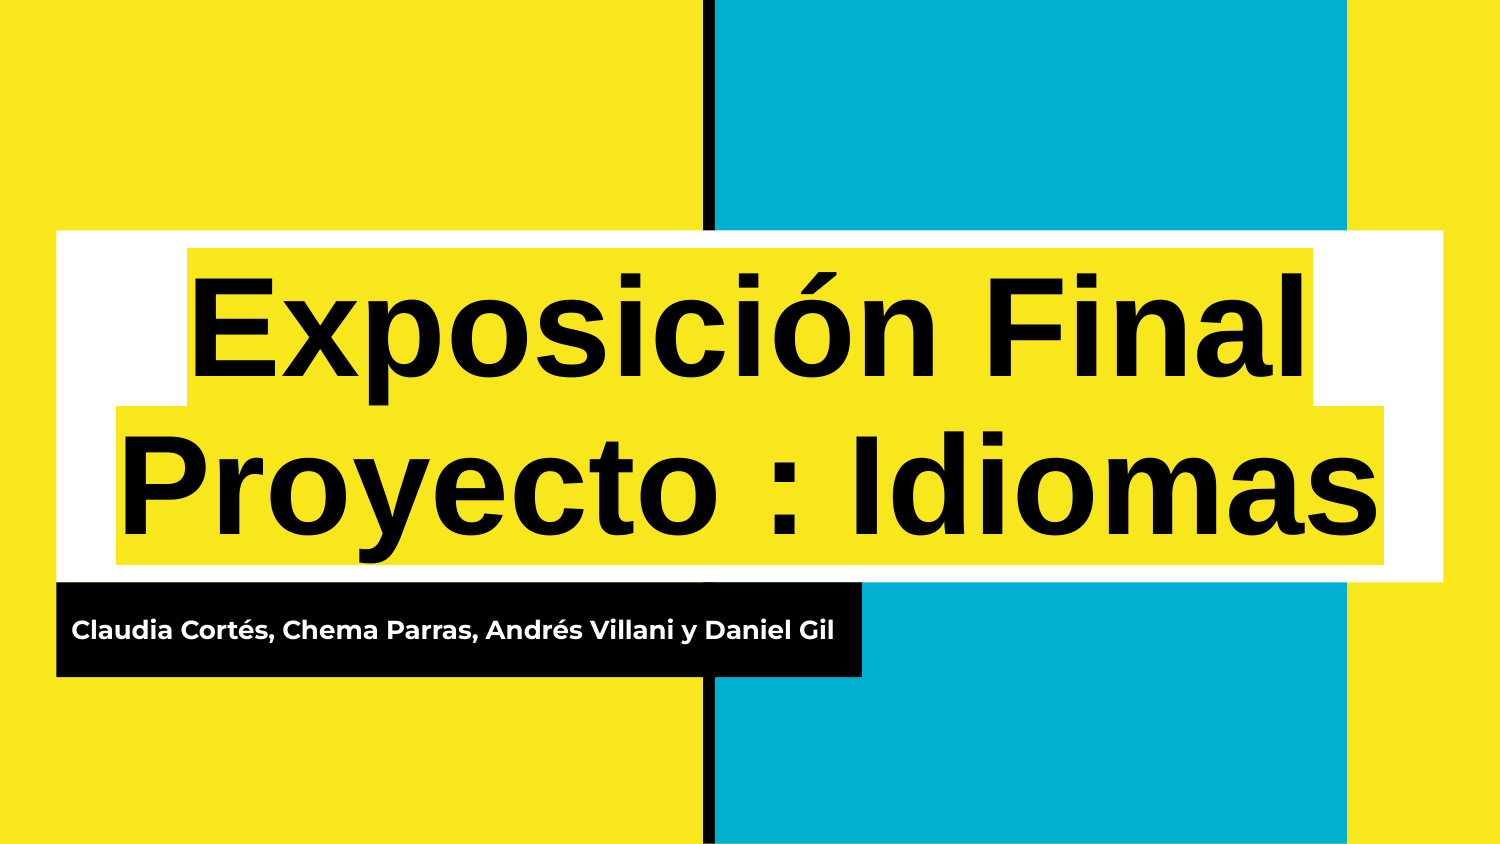

# Exposición Final
Proyecto : Idiomas
Claudia Cortés, Chema Parras, Andrés Villani y Daniel Gil